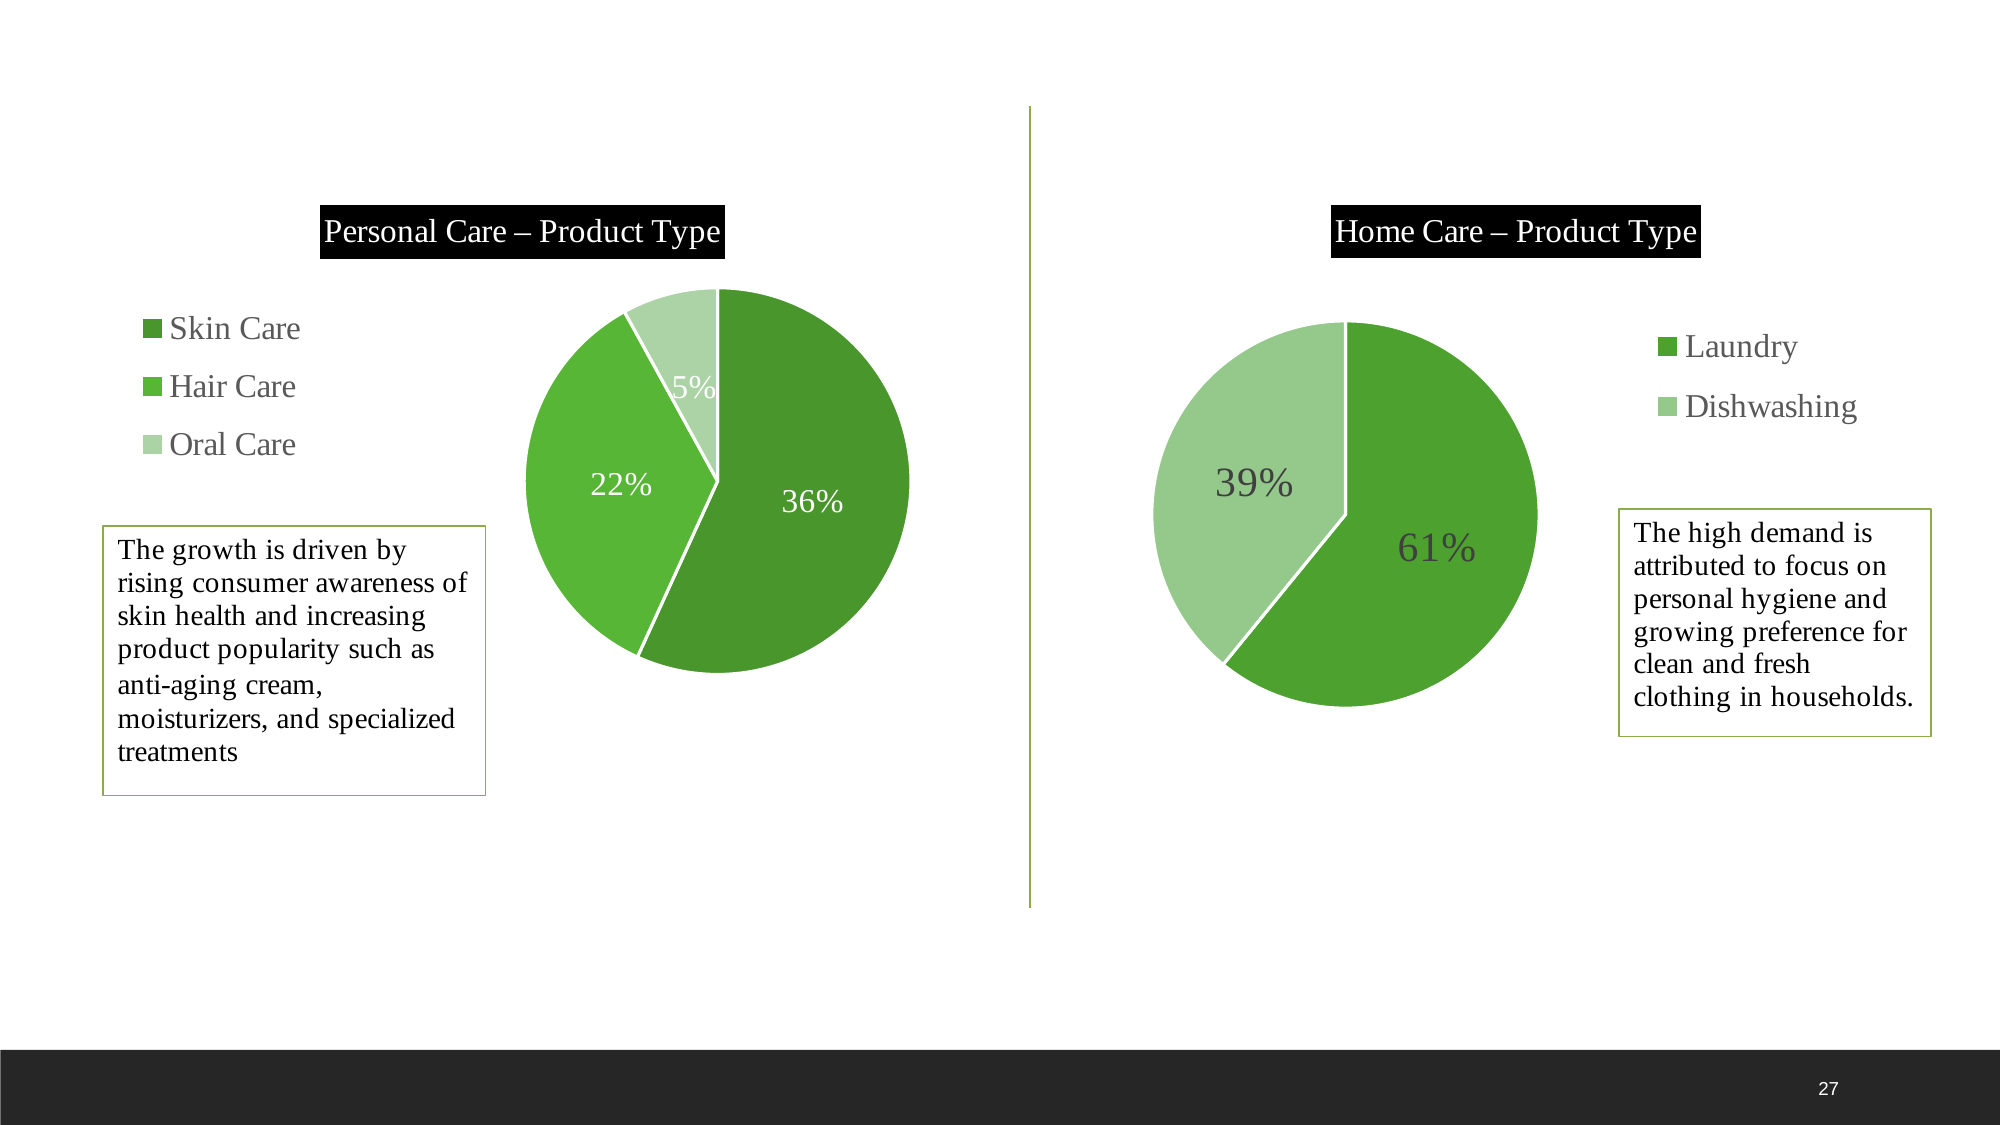

### Chart: Home Care – Product Type

| Category | Personal Care |
|---|---|
| Laundry | 0.607 |
| Dishwashing | 0.39 |

### Chart: Personal Care – Product Type

| Category | Personal Care |
|---|---|
| Skin Care | 0.355 |
| Hair Care | 0.22 |
| Oral Care | 0.05 |
27